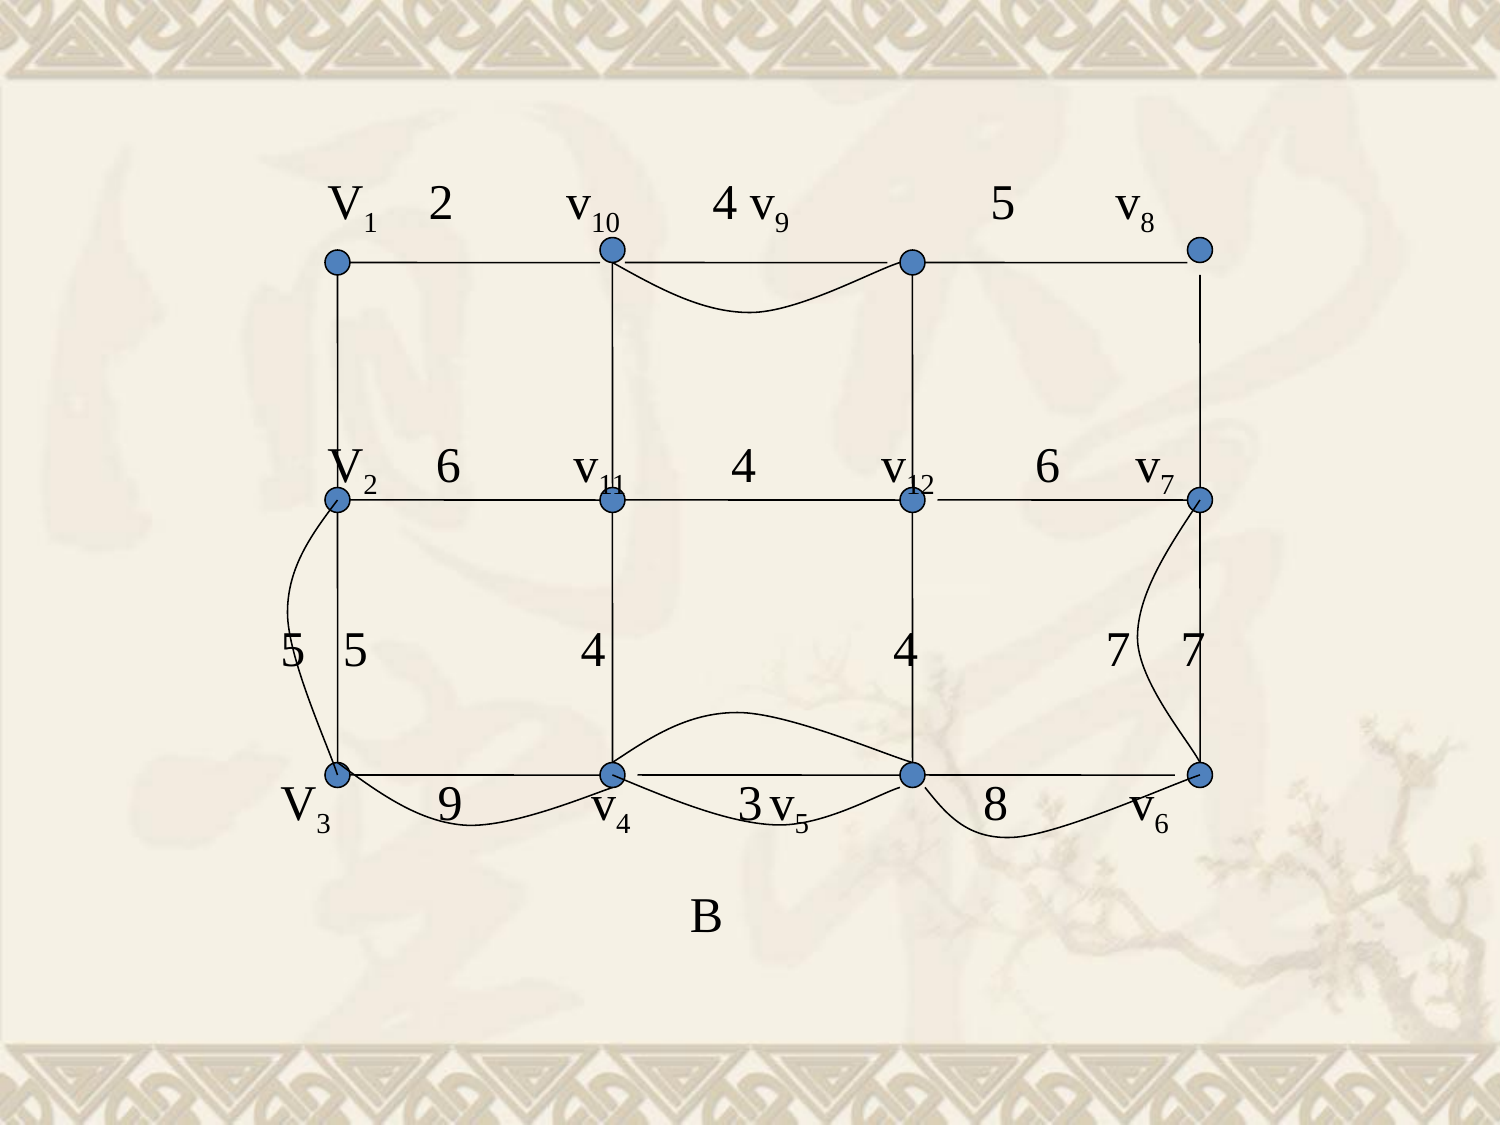

V1       2         v10            4 v9                           5        v8

V2        6         v11             4          v12        6      v7

5   5                 4                       4               7    7

V3              9                 v4              3 v5                        8                v6

B